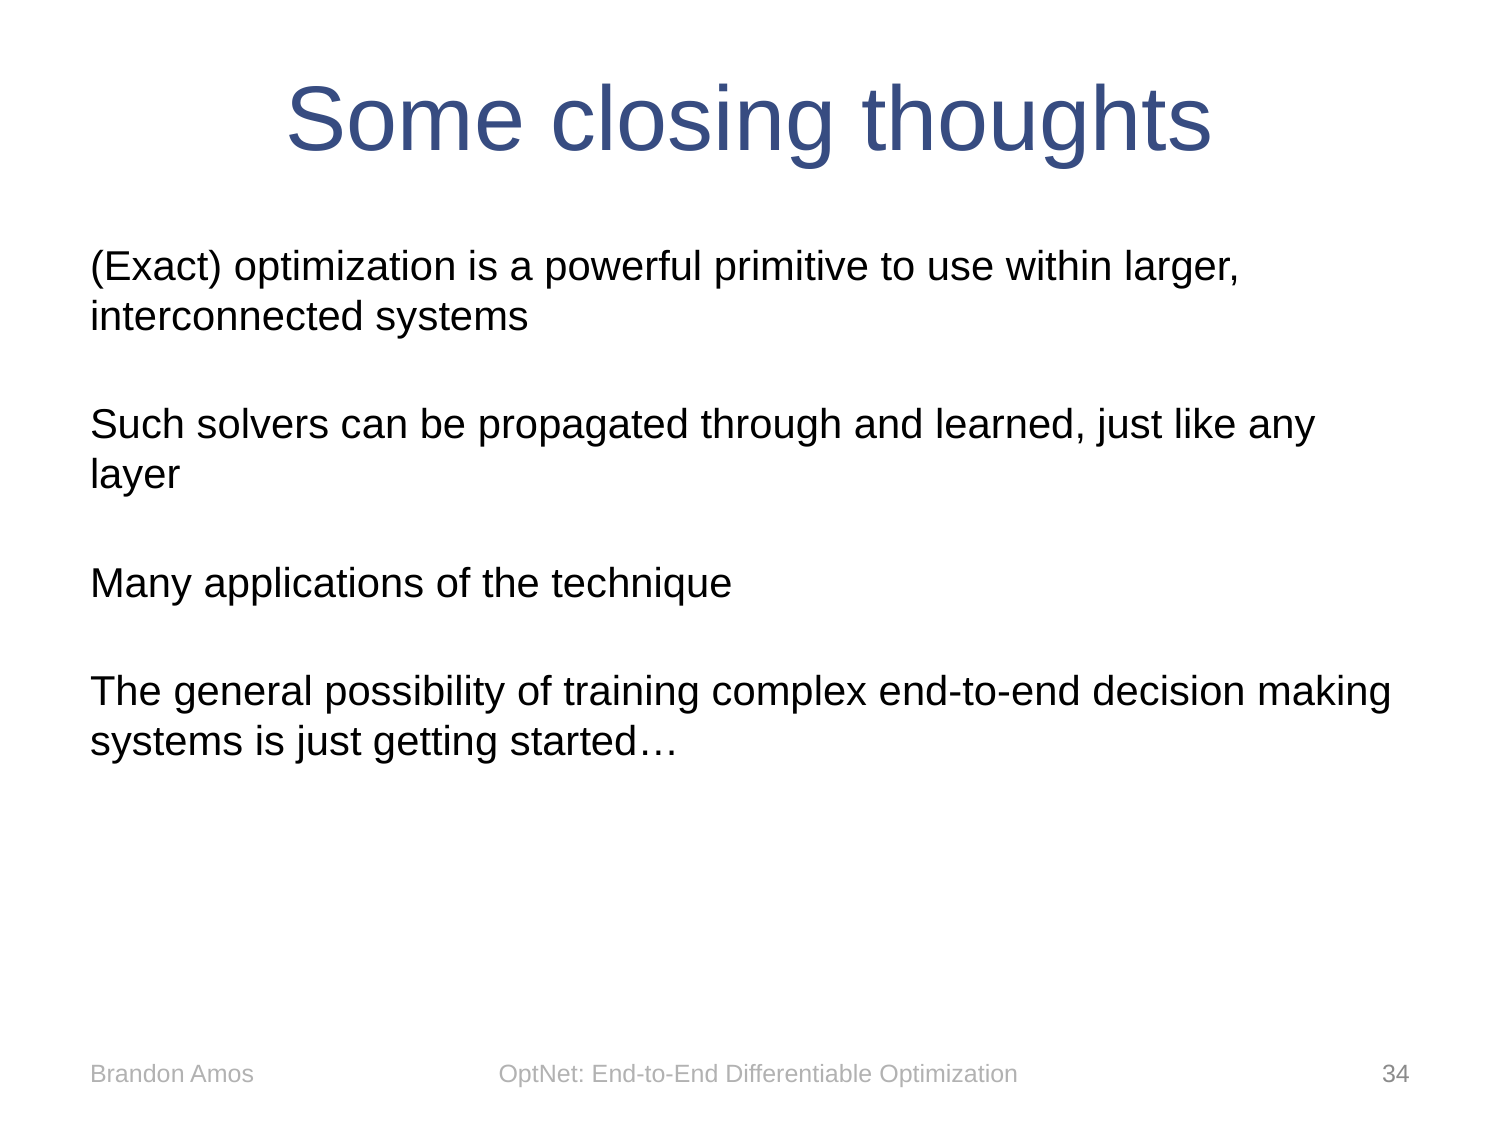

# Some closing thoughts
(Exact) optimization is a powerful primitive to use within larger, interconnected systems
Such solvers can be propagated through and learned, just like any layer
Many applications of the technique
The general possibility of training complex end-to-end decision making systems is just getting started…
OptNet: End-to-End Differentiable Optimization
Brandon Amos
34